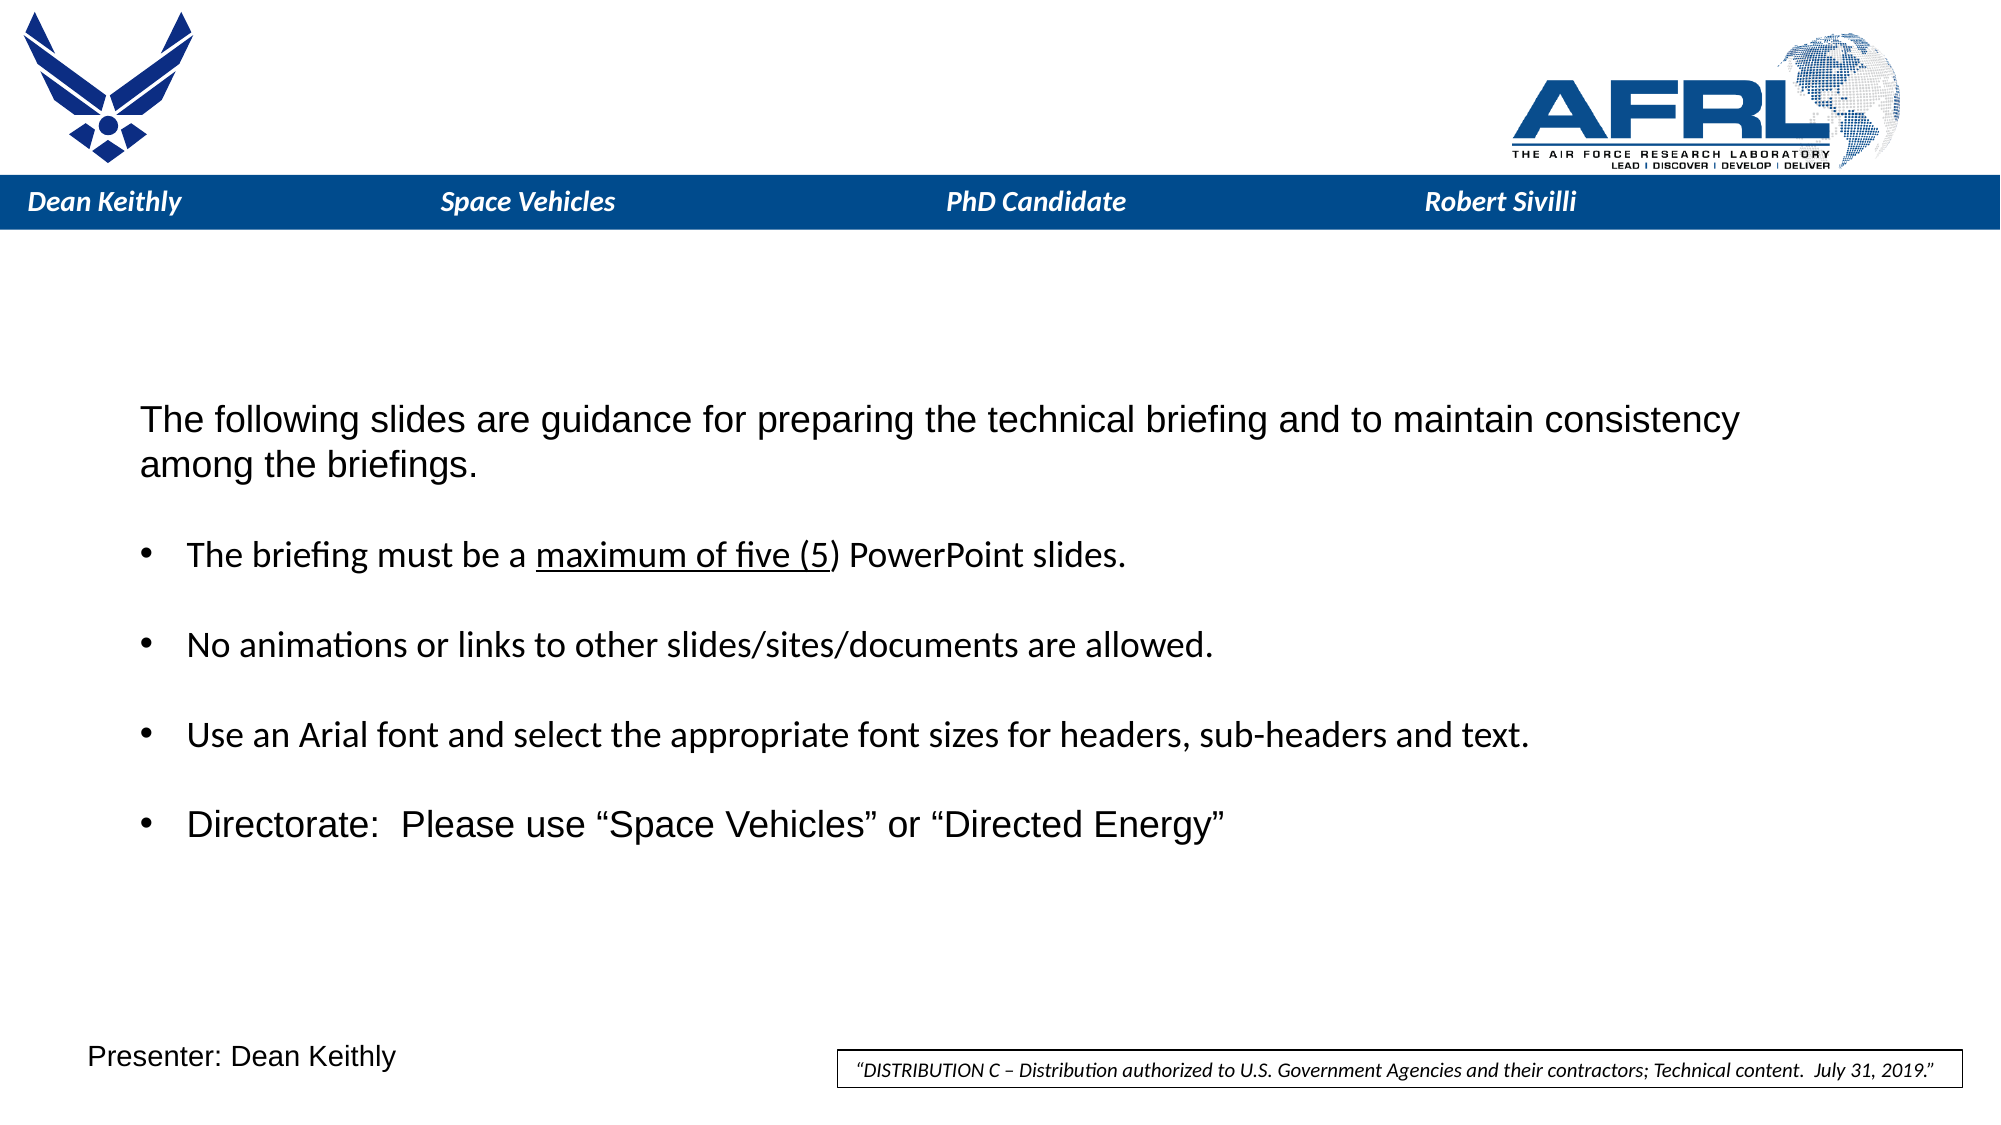

Dean Keithly	                              Space Vehicles                                                   PhD Candidate                                              Robert Sivilli
The following slides are guidance for preparing the technical briefing and to maintain consistency among the briefings.

The briefing must be a maximum of five (5) PowerPoint slides.

No animations or links to other slides/sites/documents are allowed.

Use an Arial font and select the appropriate font sizes for headers, sub-headers and text.

Directorate:  Please use “Space Vehicles” or “Directed Energy”
Presenter: Dean Keithly